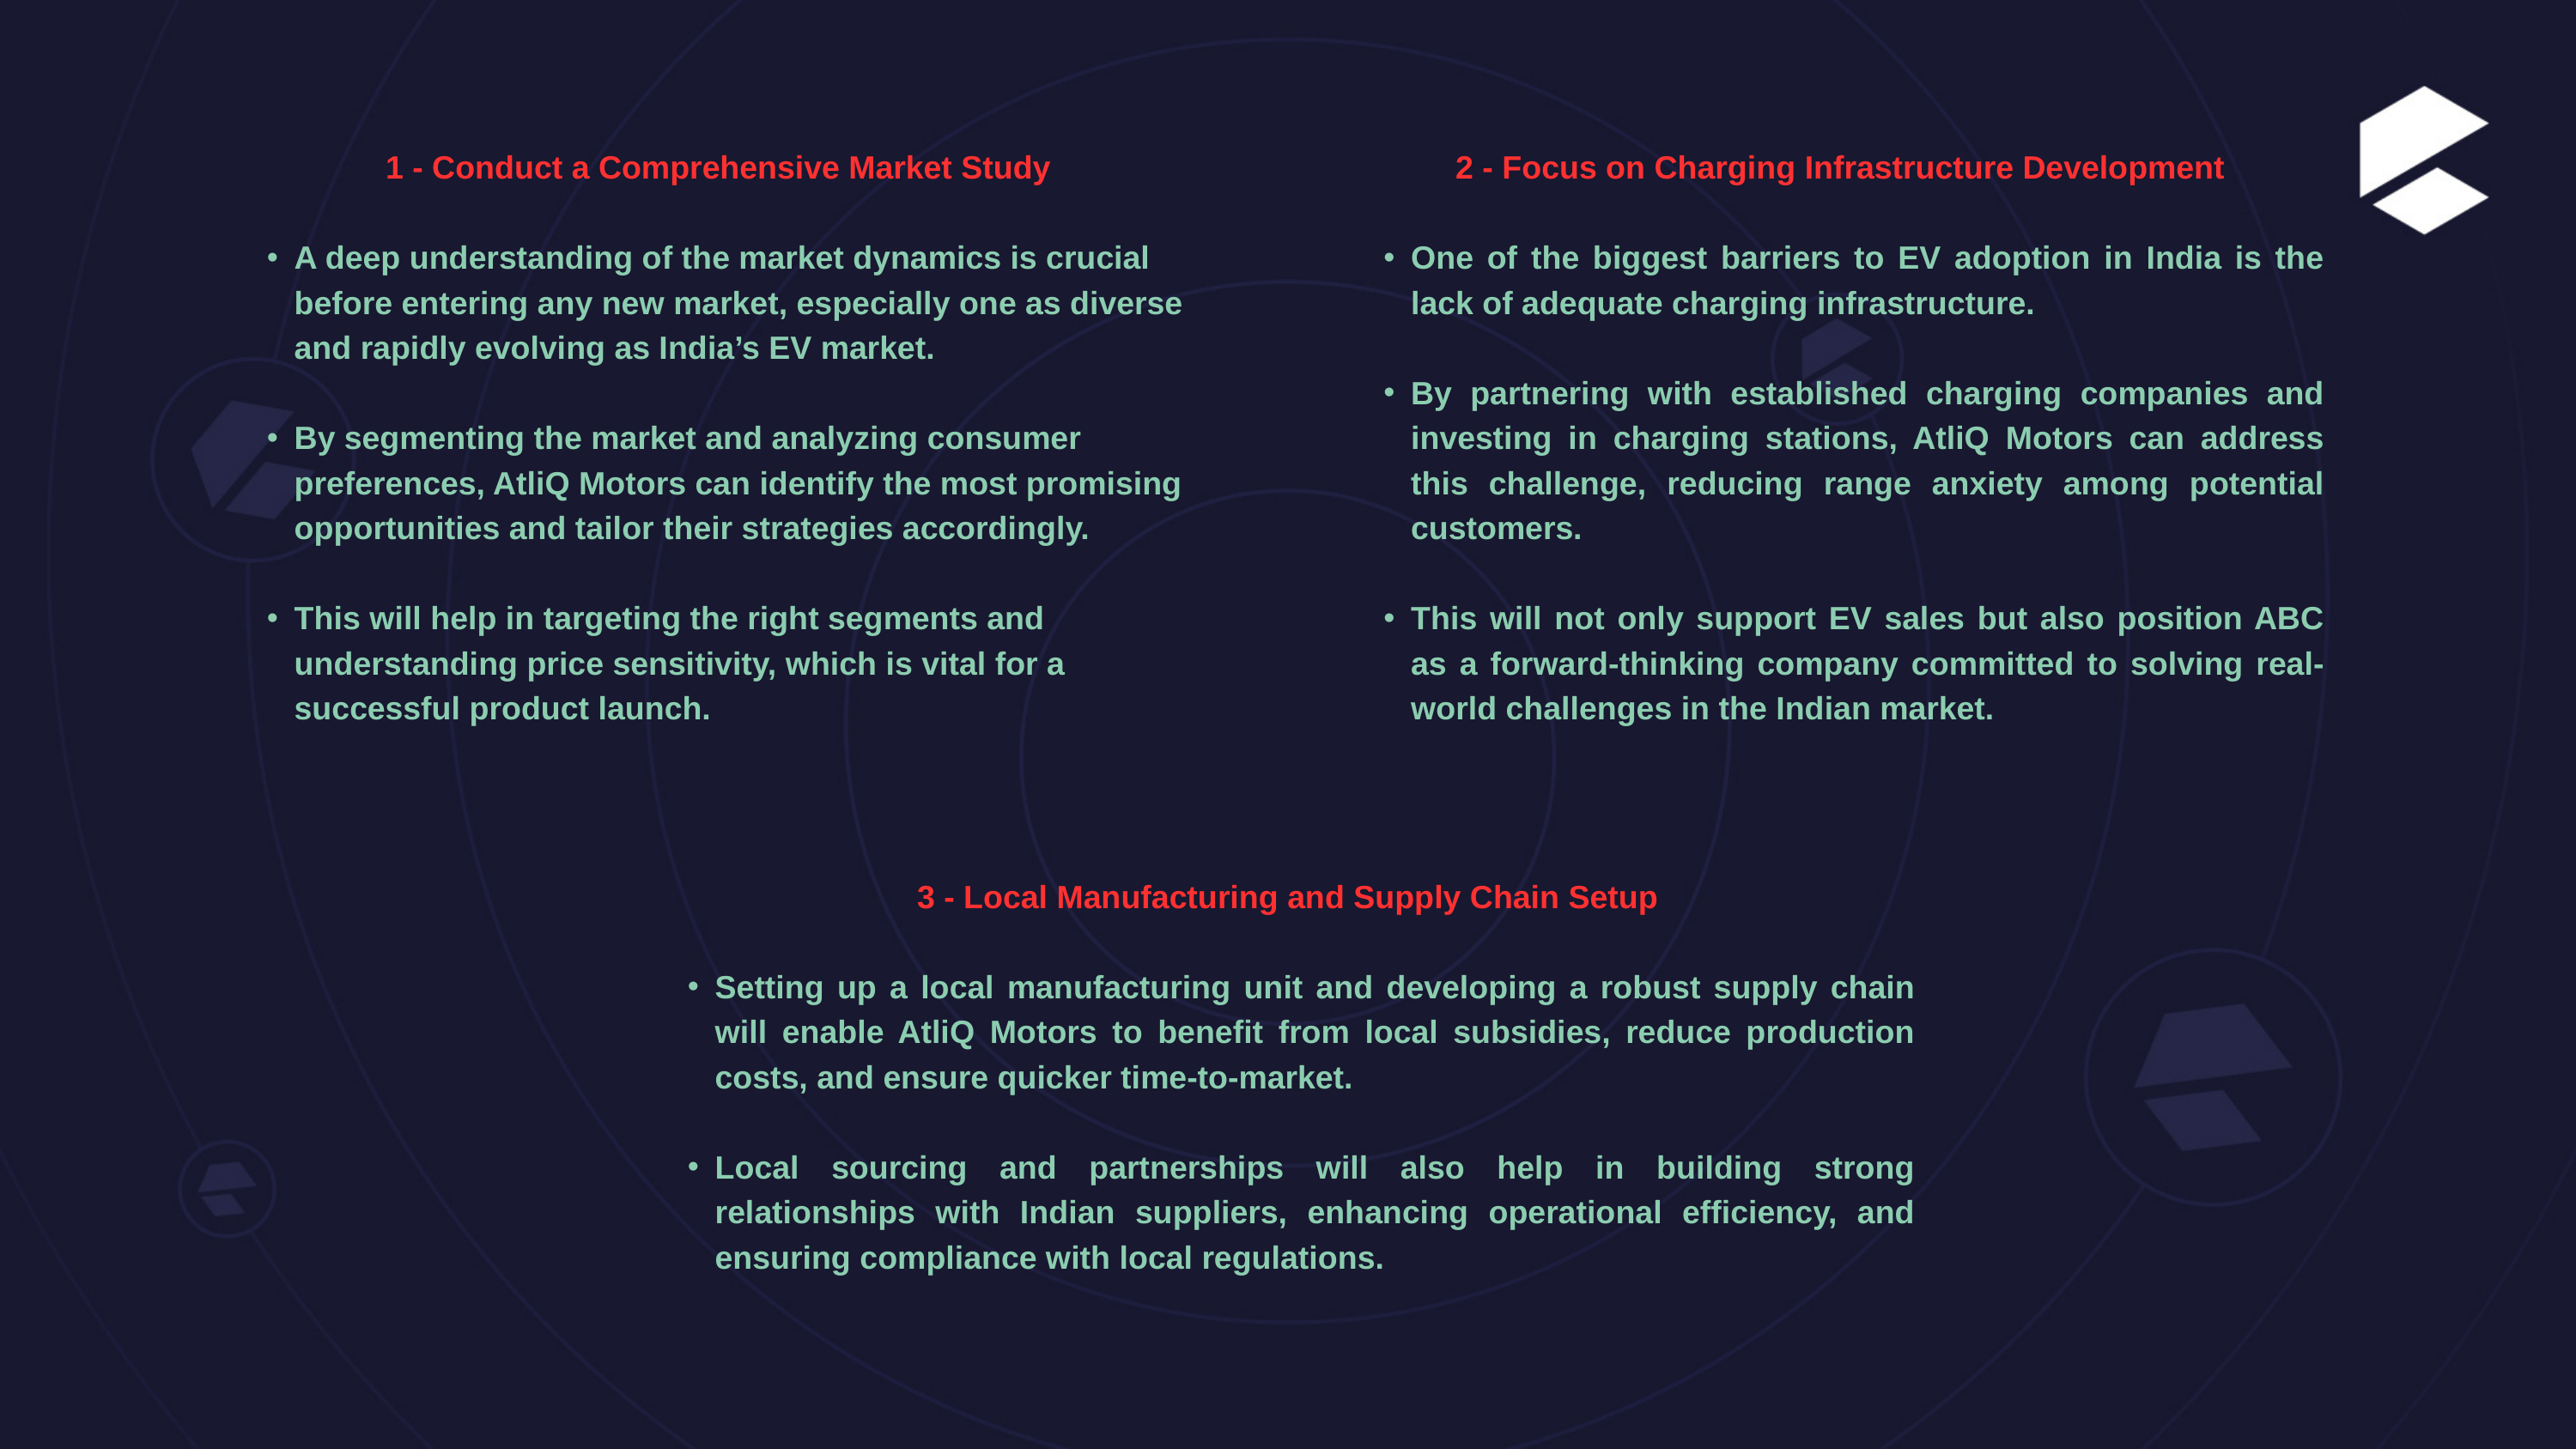

1 - Conduct a Comprehensive Market Study

A deep understanding of the market dynamics is crucial before entering any new market, especially one as diverse and rapidly evolving as India’s EV market.

By segmenting the market and analyzing consumer preferences, AtliQ Motors can identify the most promising opportunities and tailor their strategies accordingly.

This will help in targeting the right segments and understanding price sensitivity, which is vital for a successful product launch.

2 - Focus on Charging Infrastructure Development

One of the biggest barriers to EV adoption in India is the lack of adequate charging infrastructure.

By partnering with established charging companies and investing in charging stations, AtliQ Motors can address this challenge, reducing range anxiety among potential customers.

This will not only support EV sales but also position ABC as a forward-thinking company committed to solving real-world challenges in the Indian market.

3 - Local Manufacturing and Supply Chain Setup

Setting up a local manufacturing unit and developing a robust supply chain will enable AtliQ Motors to benefit from local subsidies, reduce production costs, and ensure quicker time-to-market.

Local sourcing and partnerships will also help in building strong relationships with Indian suppliers, enhancing operational efficiency, and ensuring compliance with local regulations.